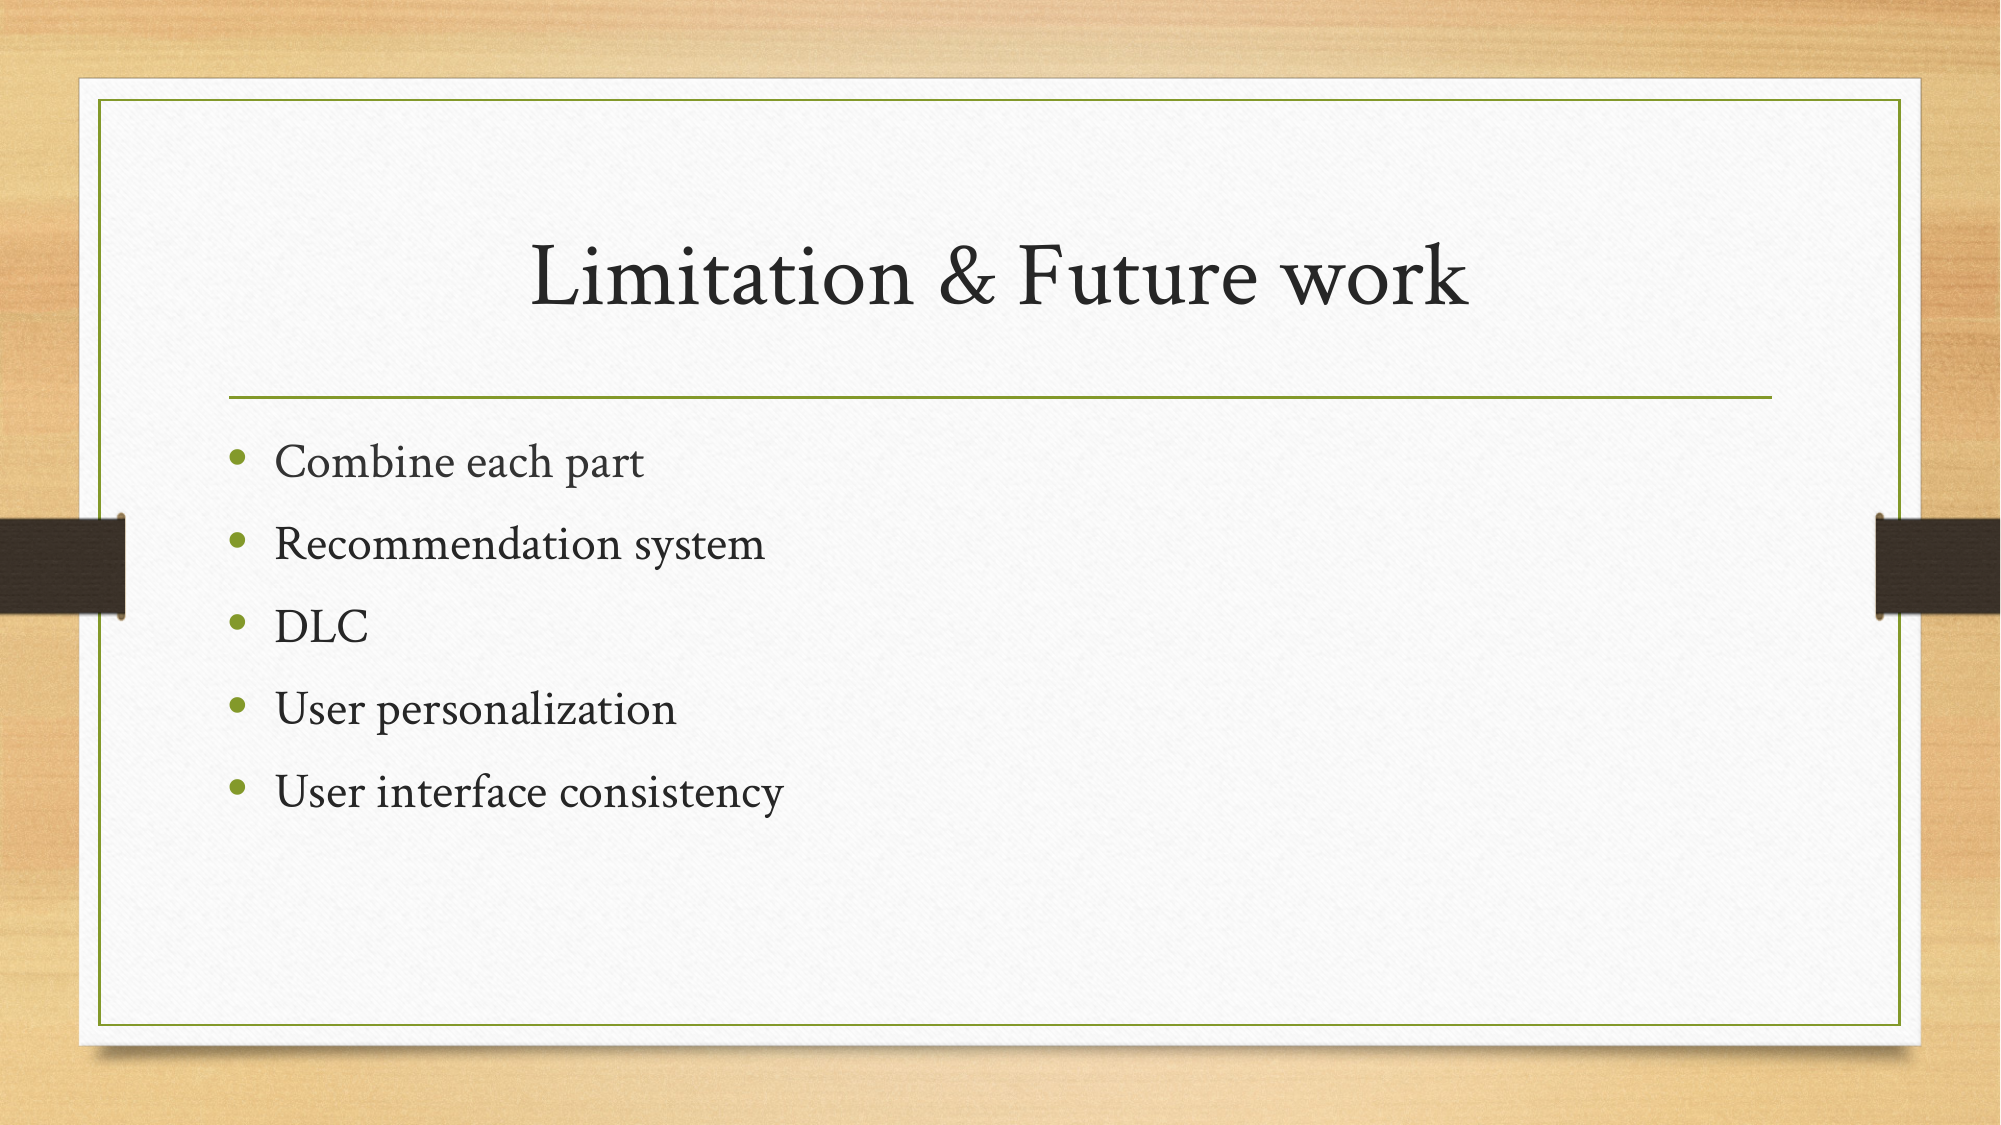

# Limitation & Future work
Combine each part
Recommendation system
DLC
User personalization
User interface consistency